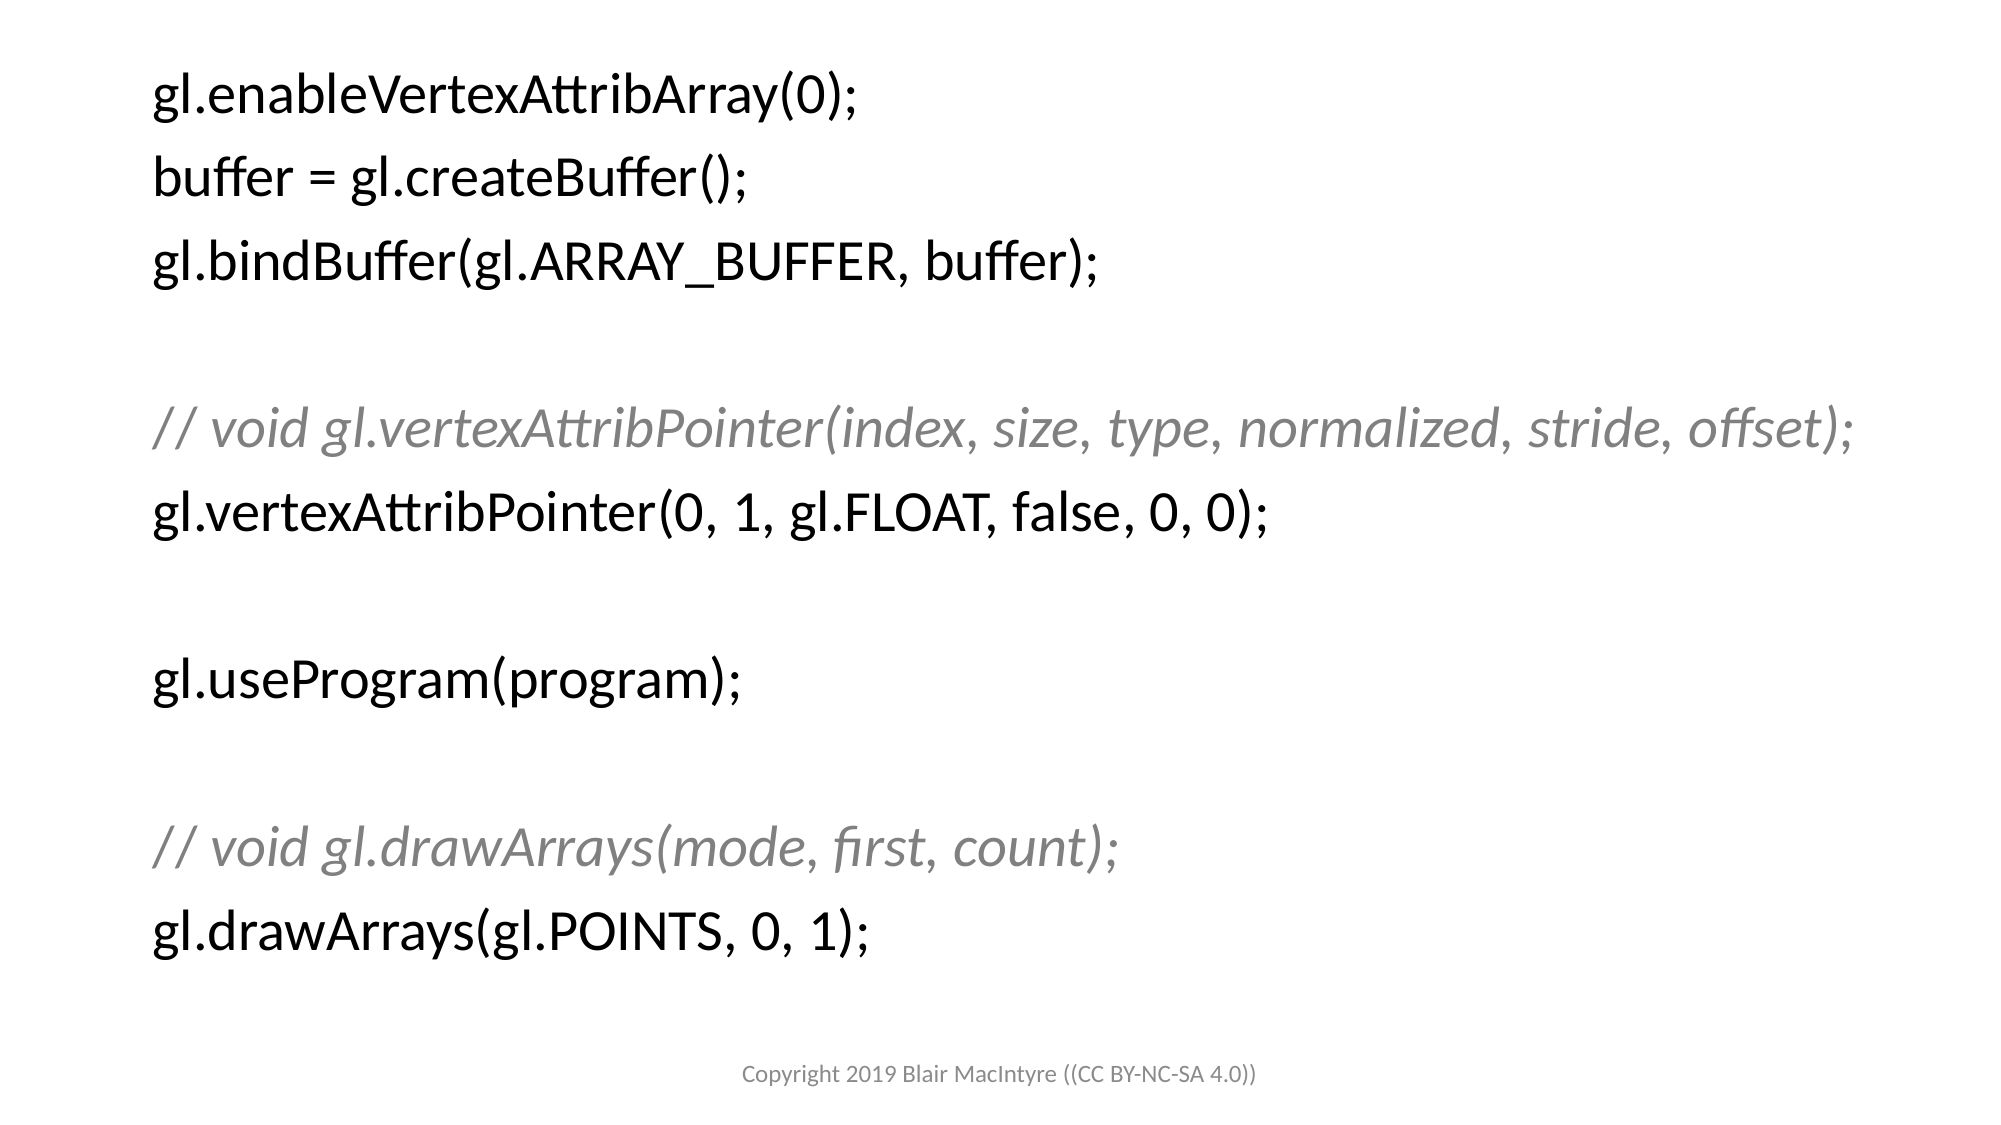

gl.enableVertexAttribArray(0);
buffer = gl.createBuffer();
gl.bindBuffer(gl.ARRAY_BUFFER, buffer);

// void gl.vertexAttribPointer(index, size, type, normalized, stride, offset);
gl.vertexAttribPointer(0, 1, gl.FLOAT, false, 0, 0);

gl.useProgram(program);

// void gl.drawArrays(mode, first, count);
gl.drawArrays(gl.POINTS, 0, 1);
Copyright 2019 Blair MacIntyre ((CC BY-NC-SA 4.0))